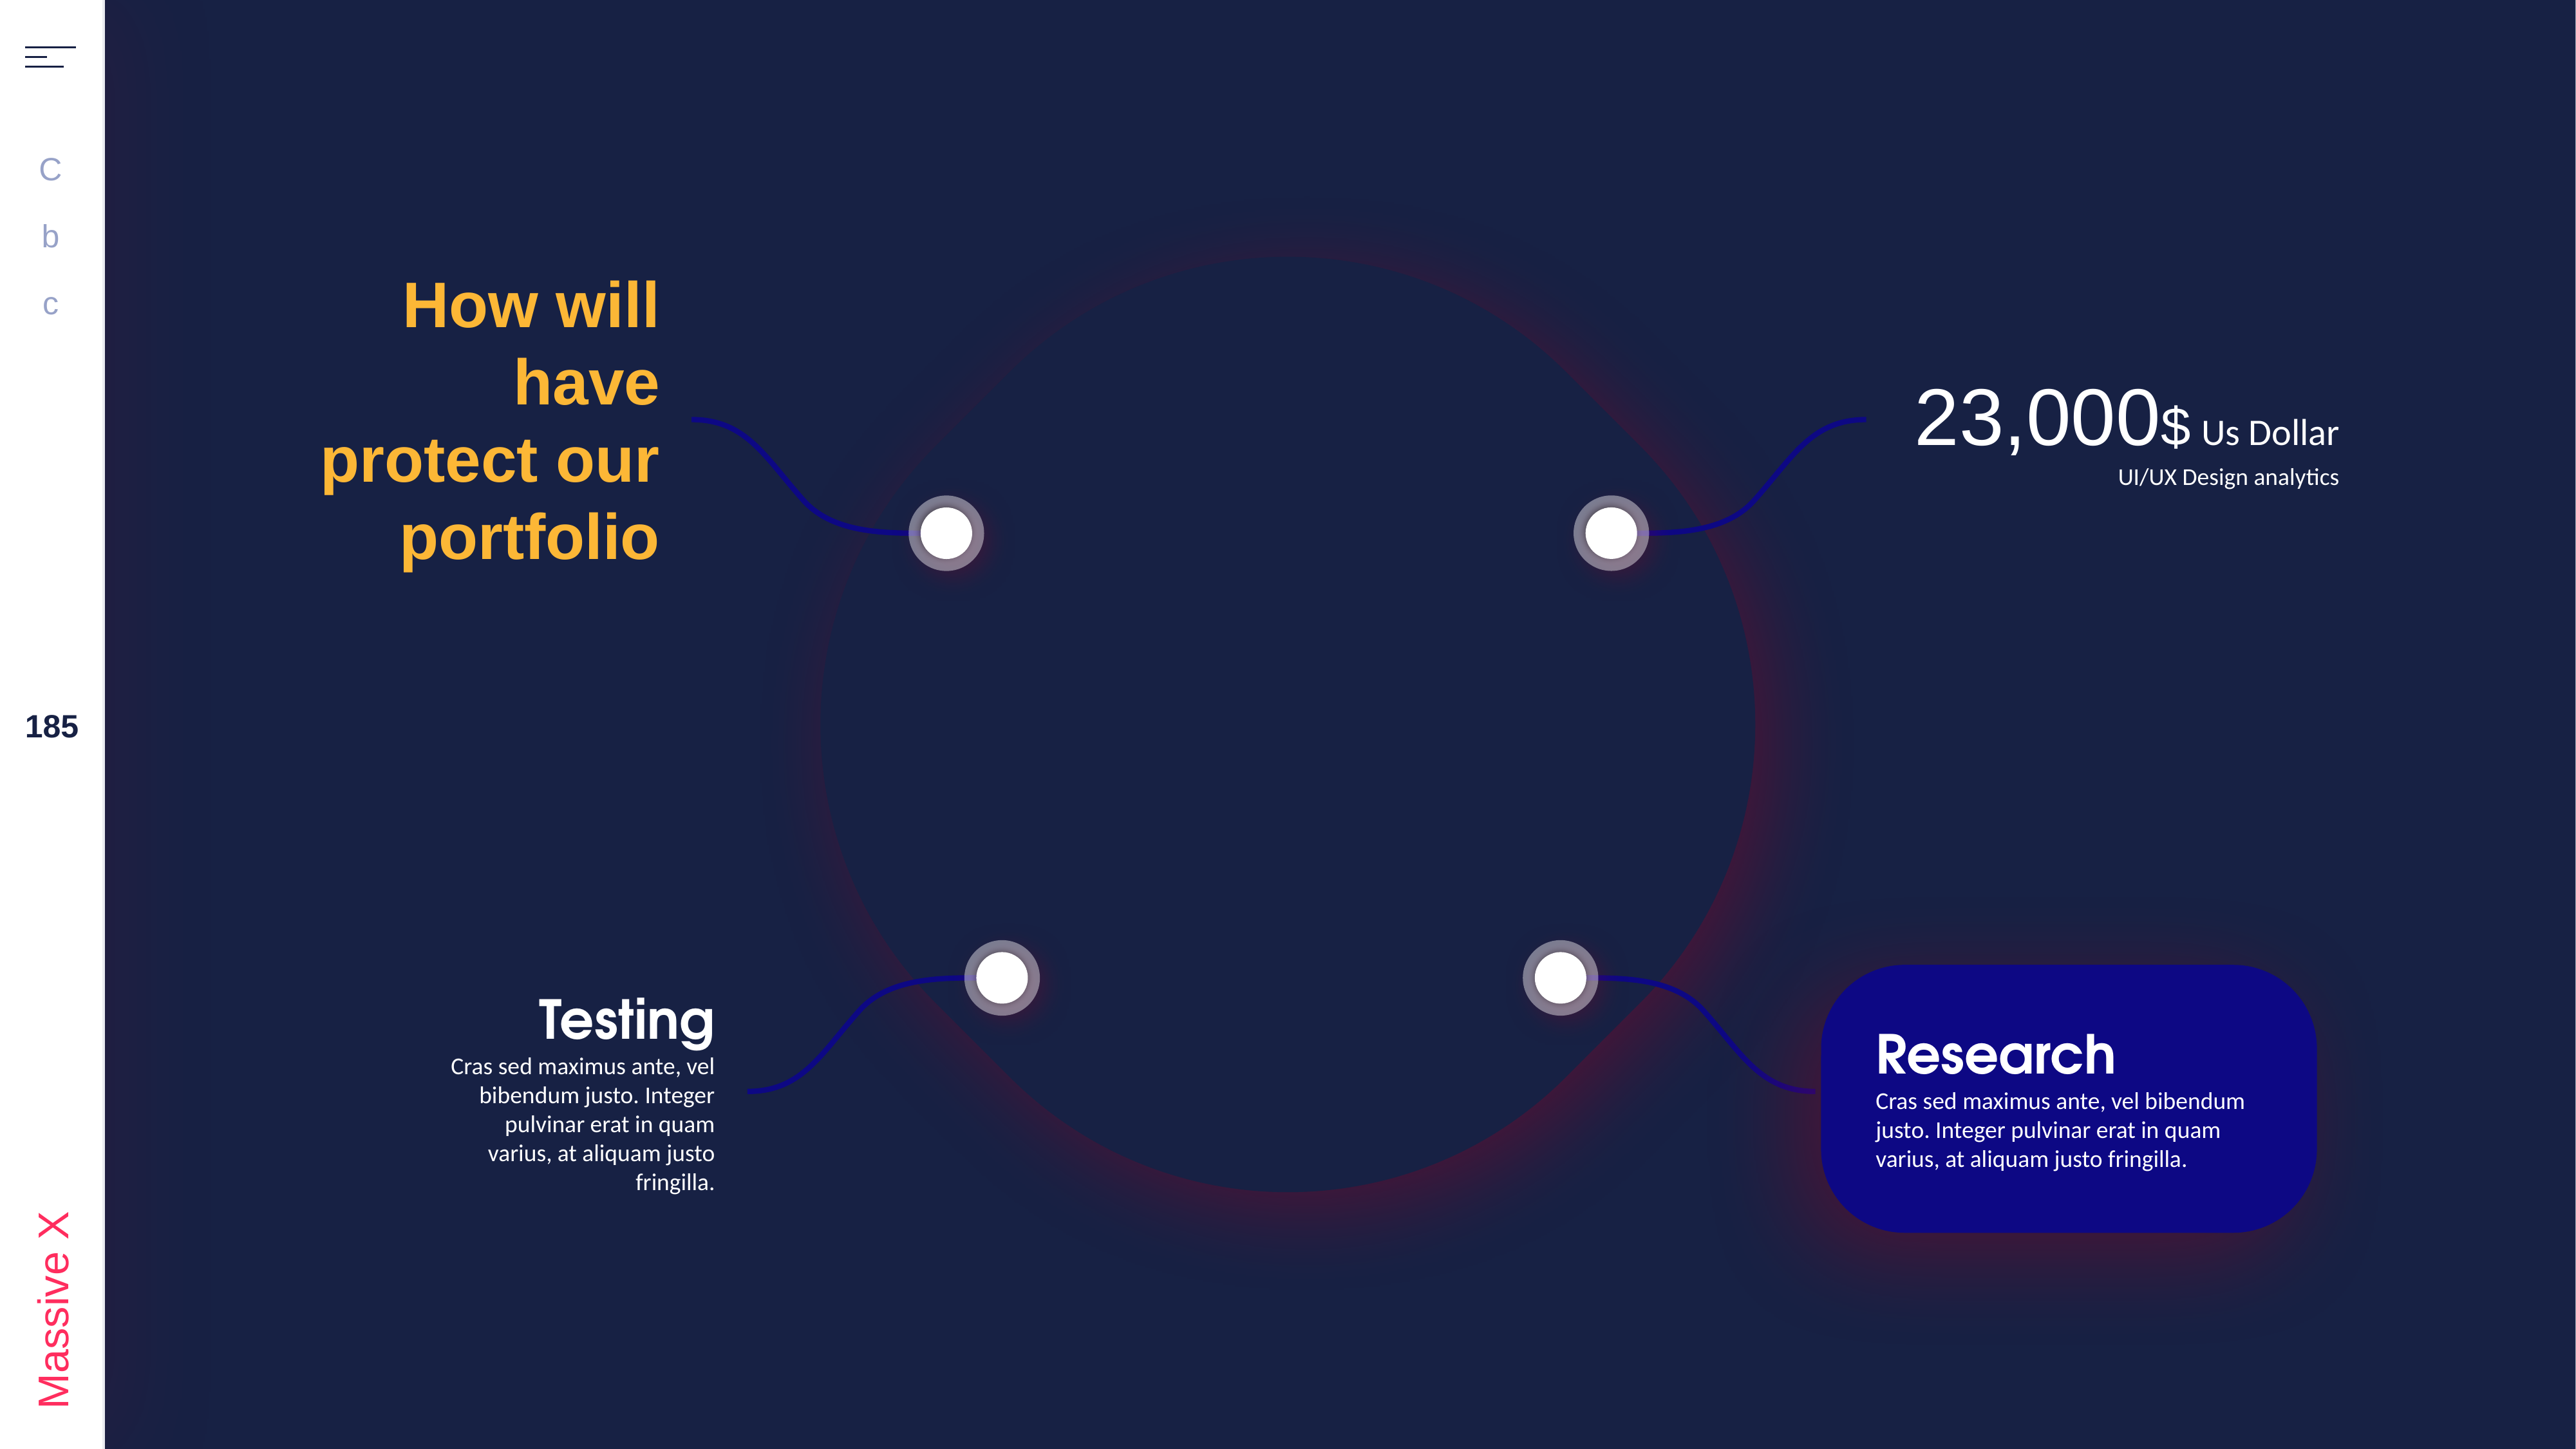

How will have protect our portfolio

23,000$ Us Dollar
UI/UX Design analytics

Research
Cras sed maximus ante, vel bibendum justo. Integer pulvinar erat in quam varius, at aliquam justo fringilla.

Testing
Cras sed maximus ante, vel bibendum justo. Integer pulvinar erat in quam varius, at aliquam justo fringilla.